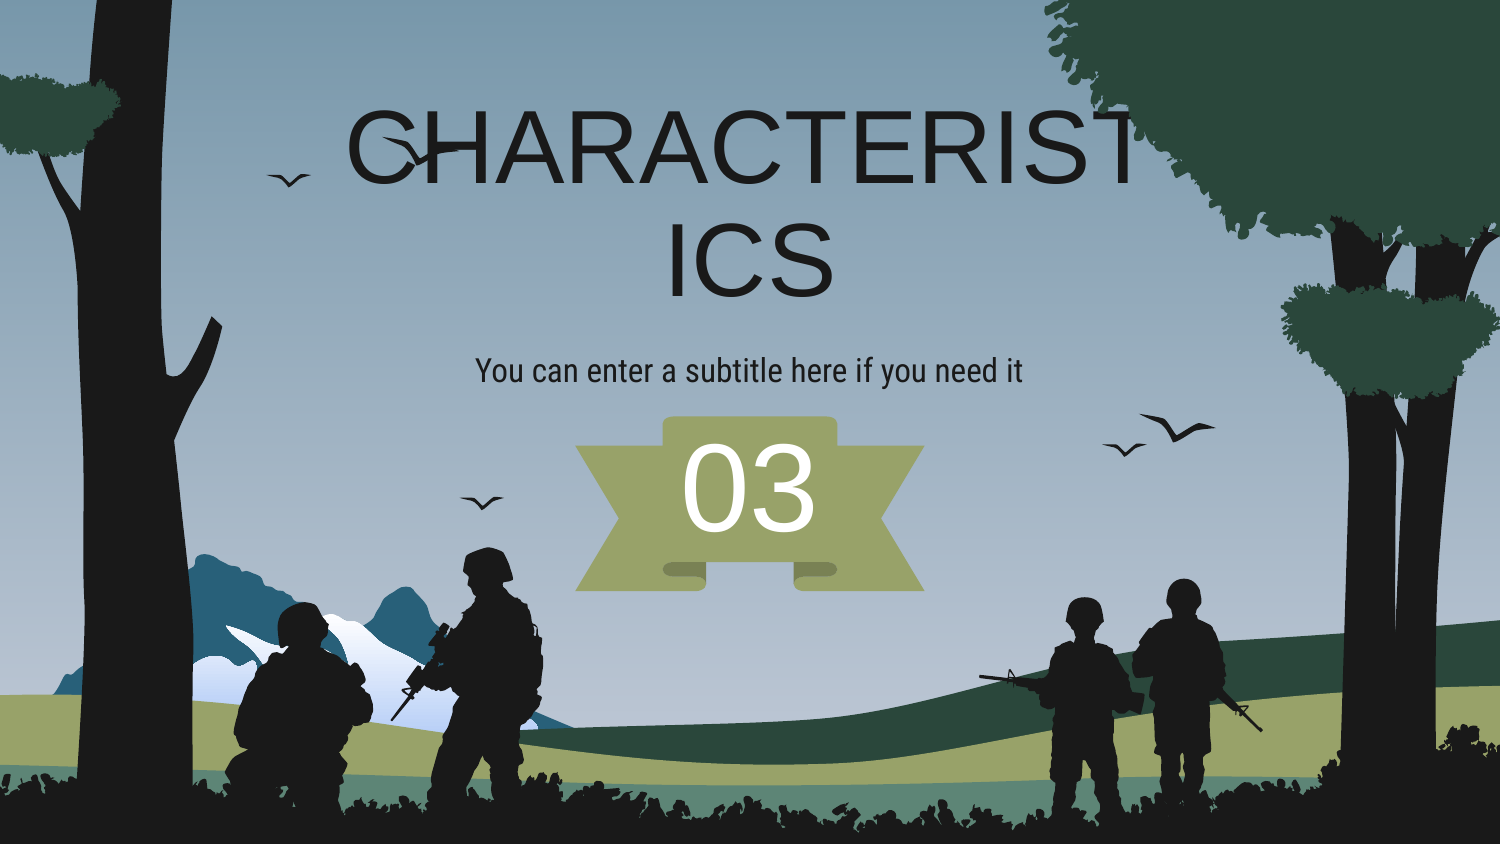

# CHARACTERISTICS

You can enter a subtitle here if you need it
03